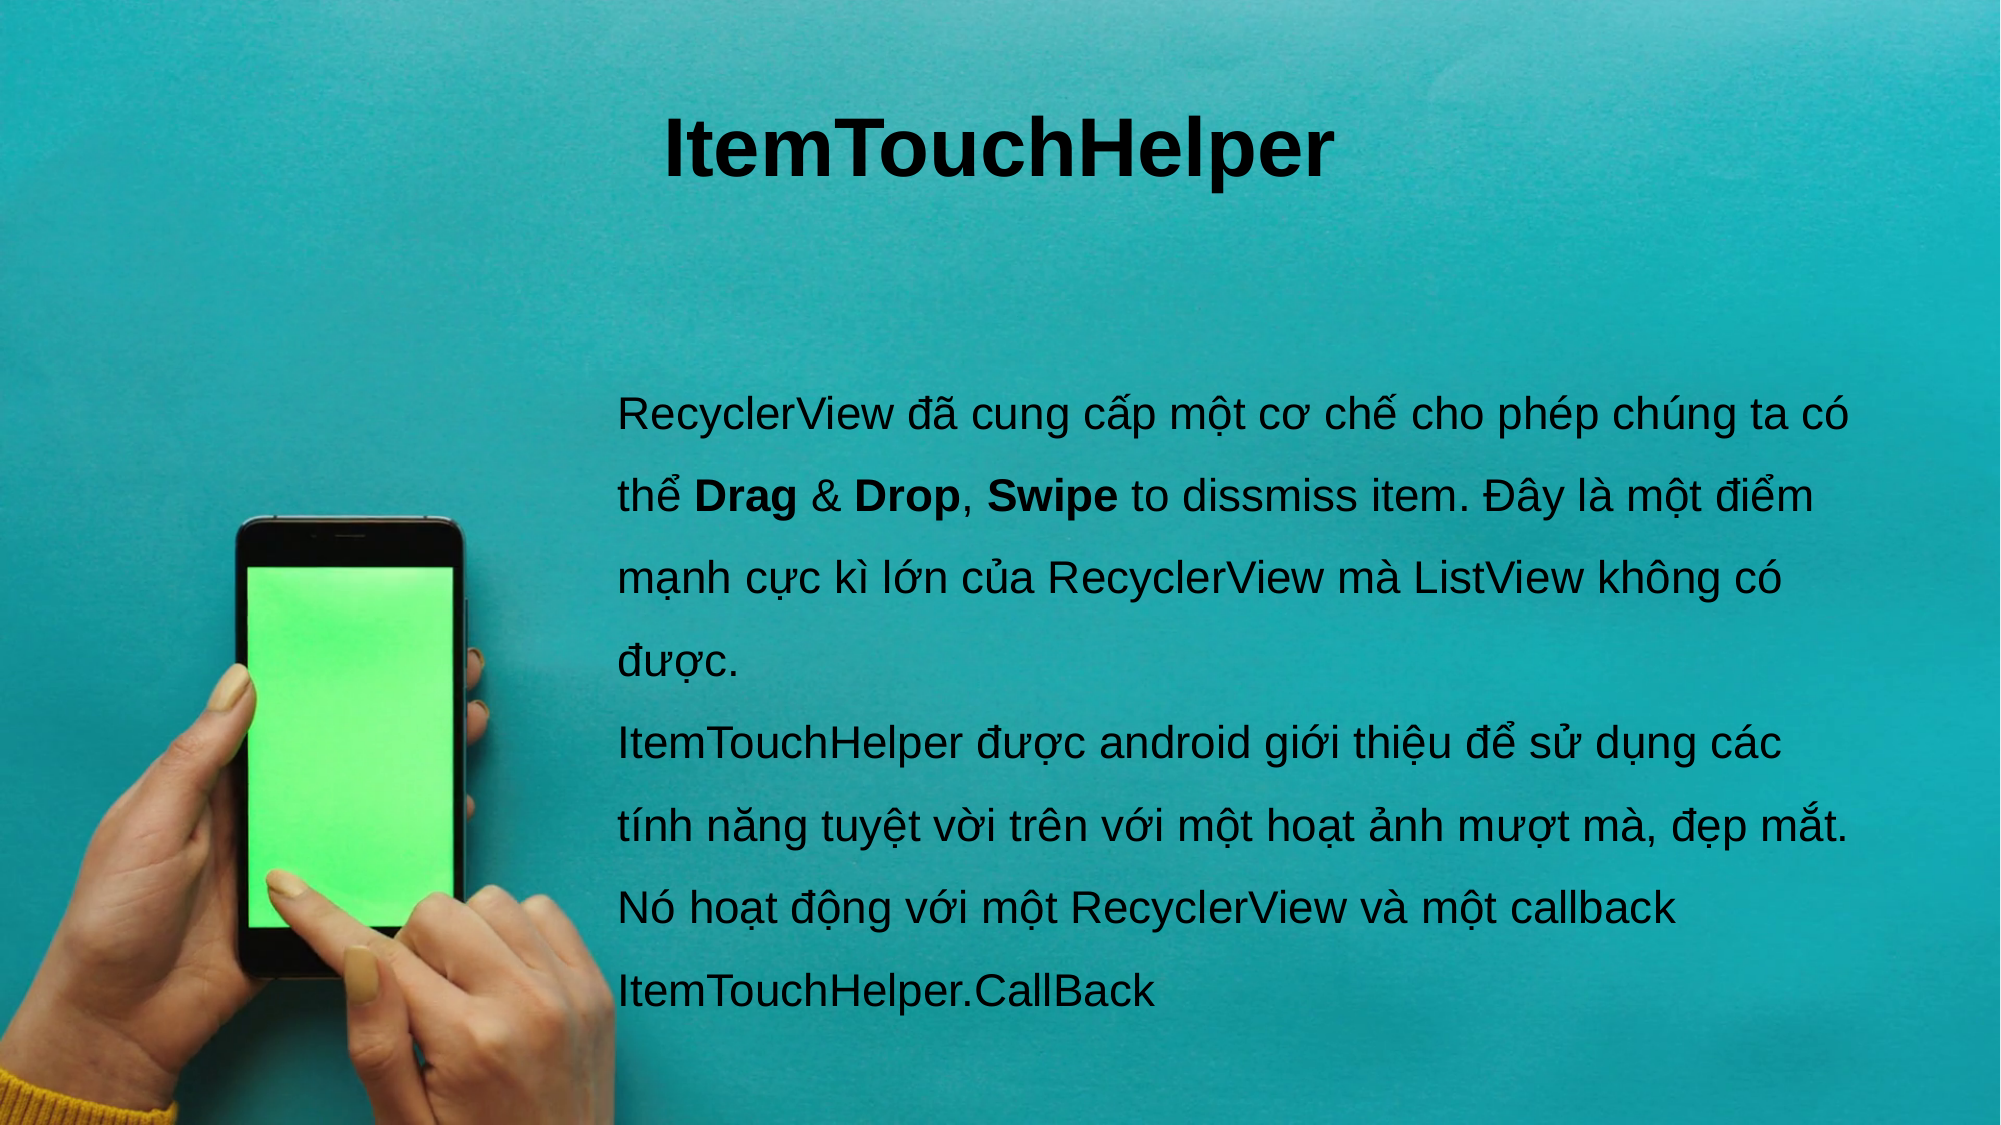

# ItemTouchHelper
RecyclerView đã cung cấp một cơ chế cho phép chúng ta có thể Drag & Drop, Swipe to dissmiss item. Đây là một điểm mạnh cực kì lớn của RecyclerView mà ListView không có được.
ItemTouchHelper được android giới thiệu để sử dụng các tính năng tuyệt vời trên với một hoạt ảnh mượt mà, đẹp mắt. Nó hoạt động với một RecyclerView và một callback ItemTouchHelper.CallBack